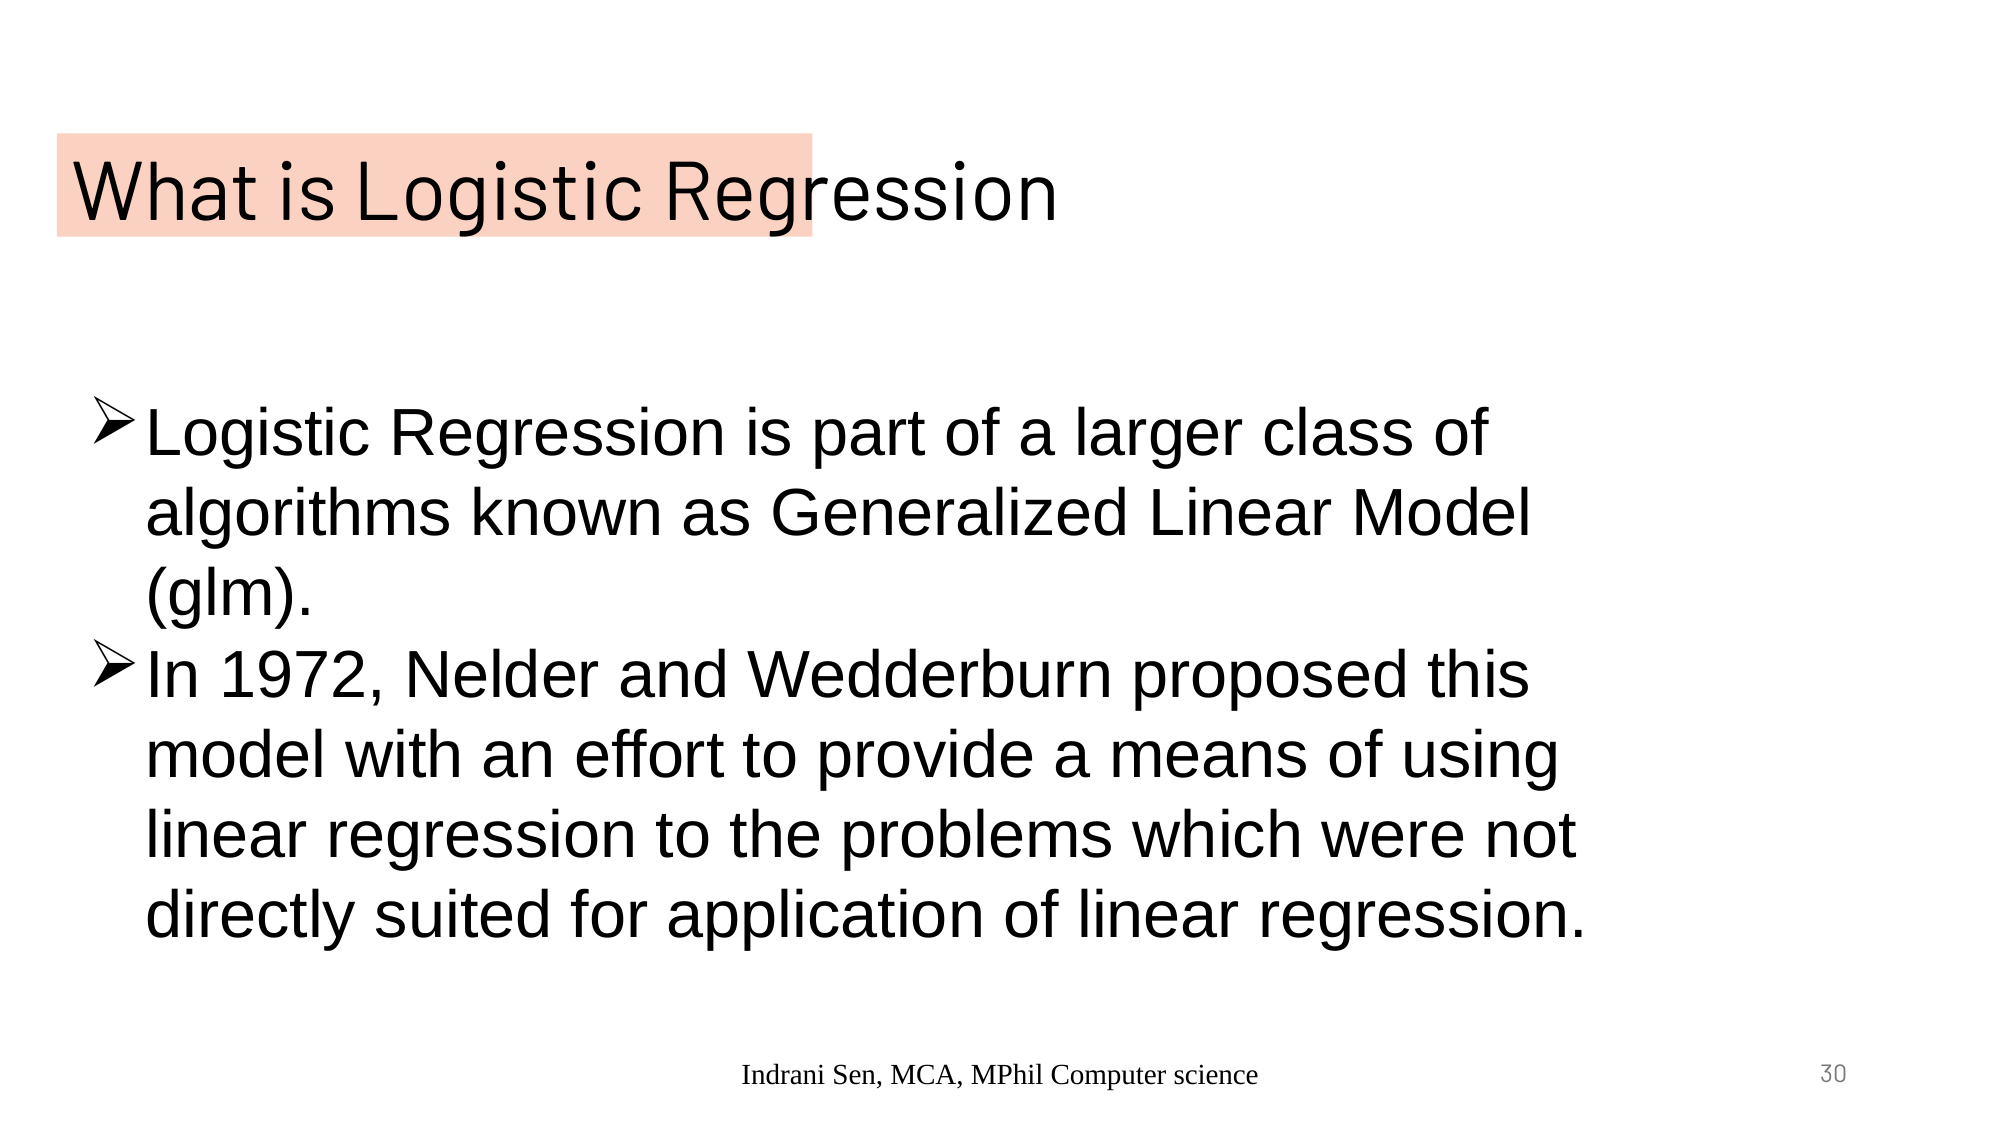

# What is Logistic Regression
Logistic Regression is part of a larger class of algorithms known as Generalized Linear Model (glm).
In 1972, Nelder and Wedderburn proposed this model with an effort to provide a means of using linear regression to the problems which were not directly suited for application of linear regression.
Indrani Sen, MCA, MPhil Computer science
30